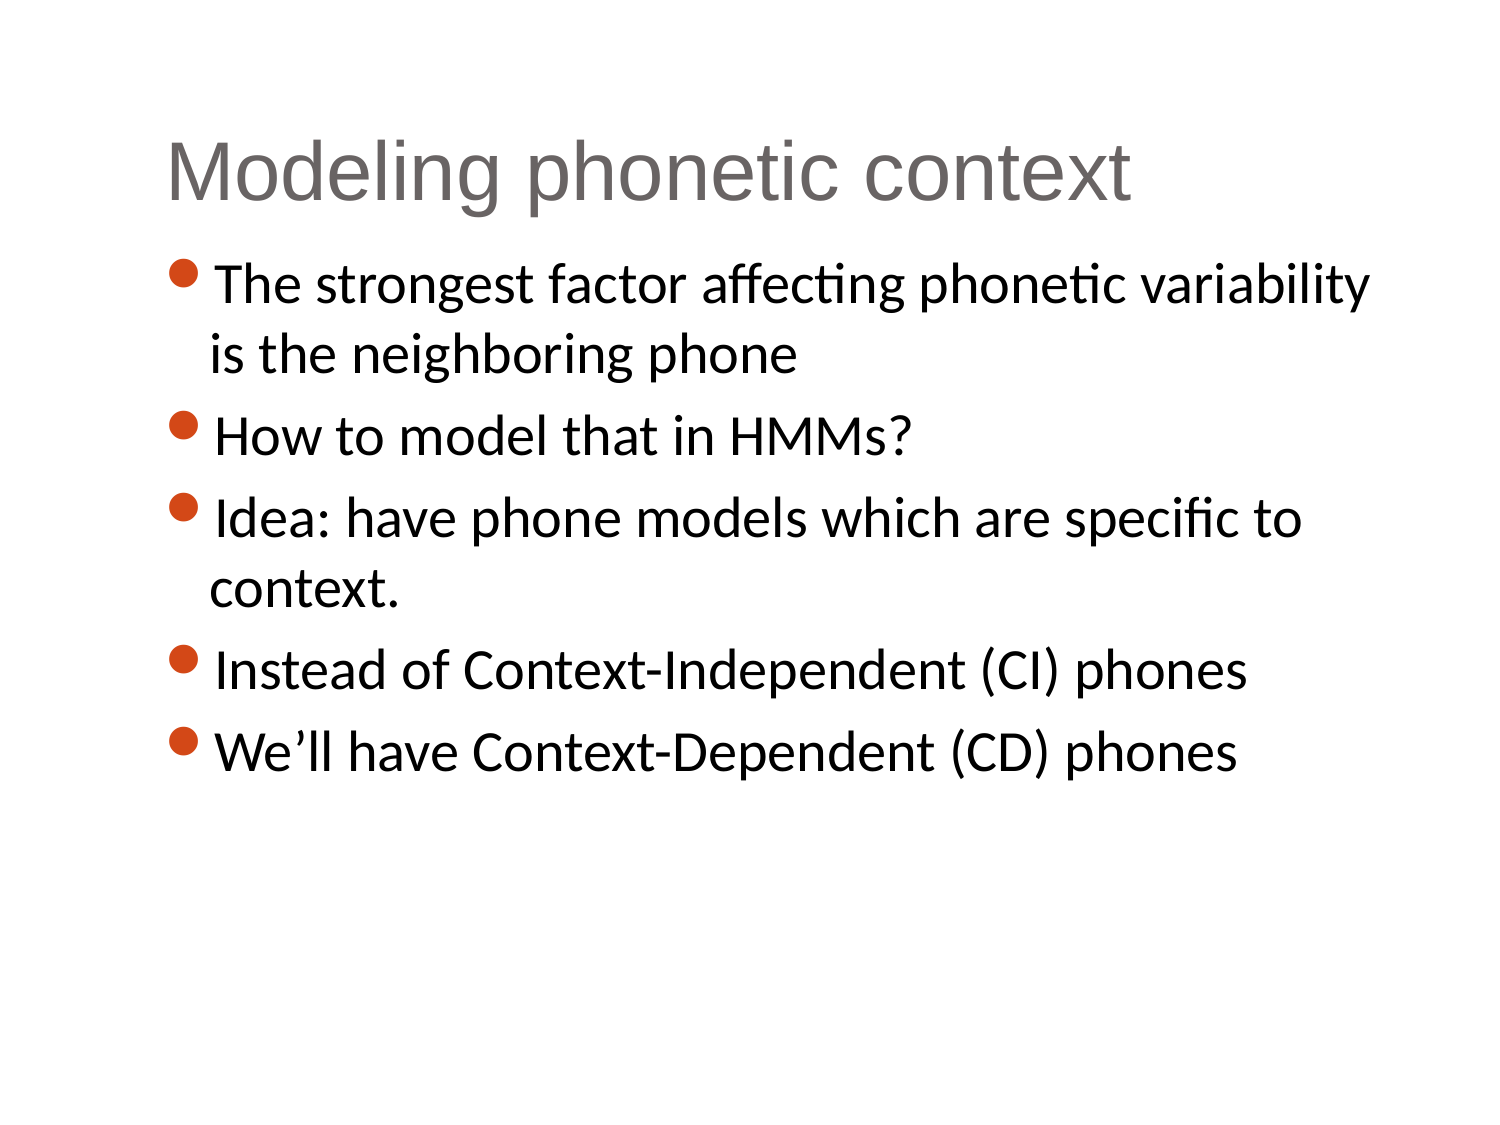

# Modeling phonetic context
The strongest factor affecting phonetic variability is the neighboring phone
How to model that in HMMs?
Idea: have phone models which are specific to context.
Instead of Context-Independent (CI) phones
We’ll have Context-Dependent (CD) phones